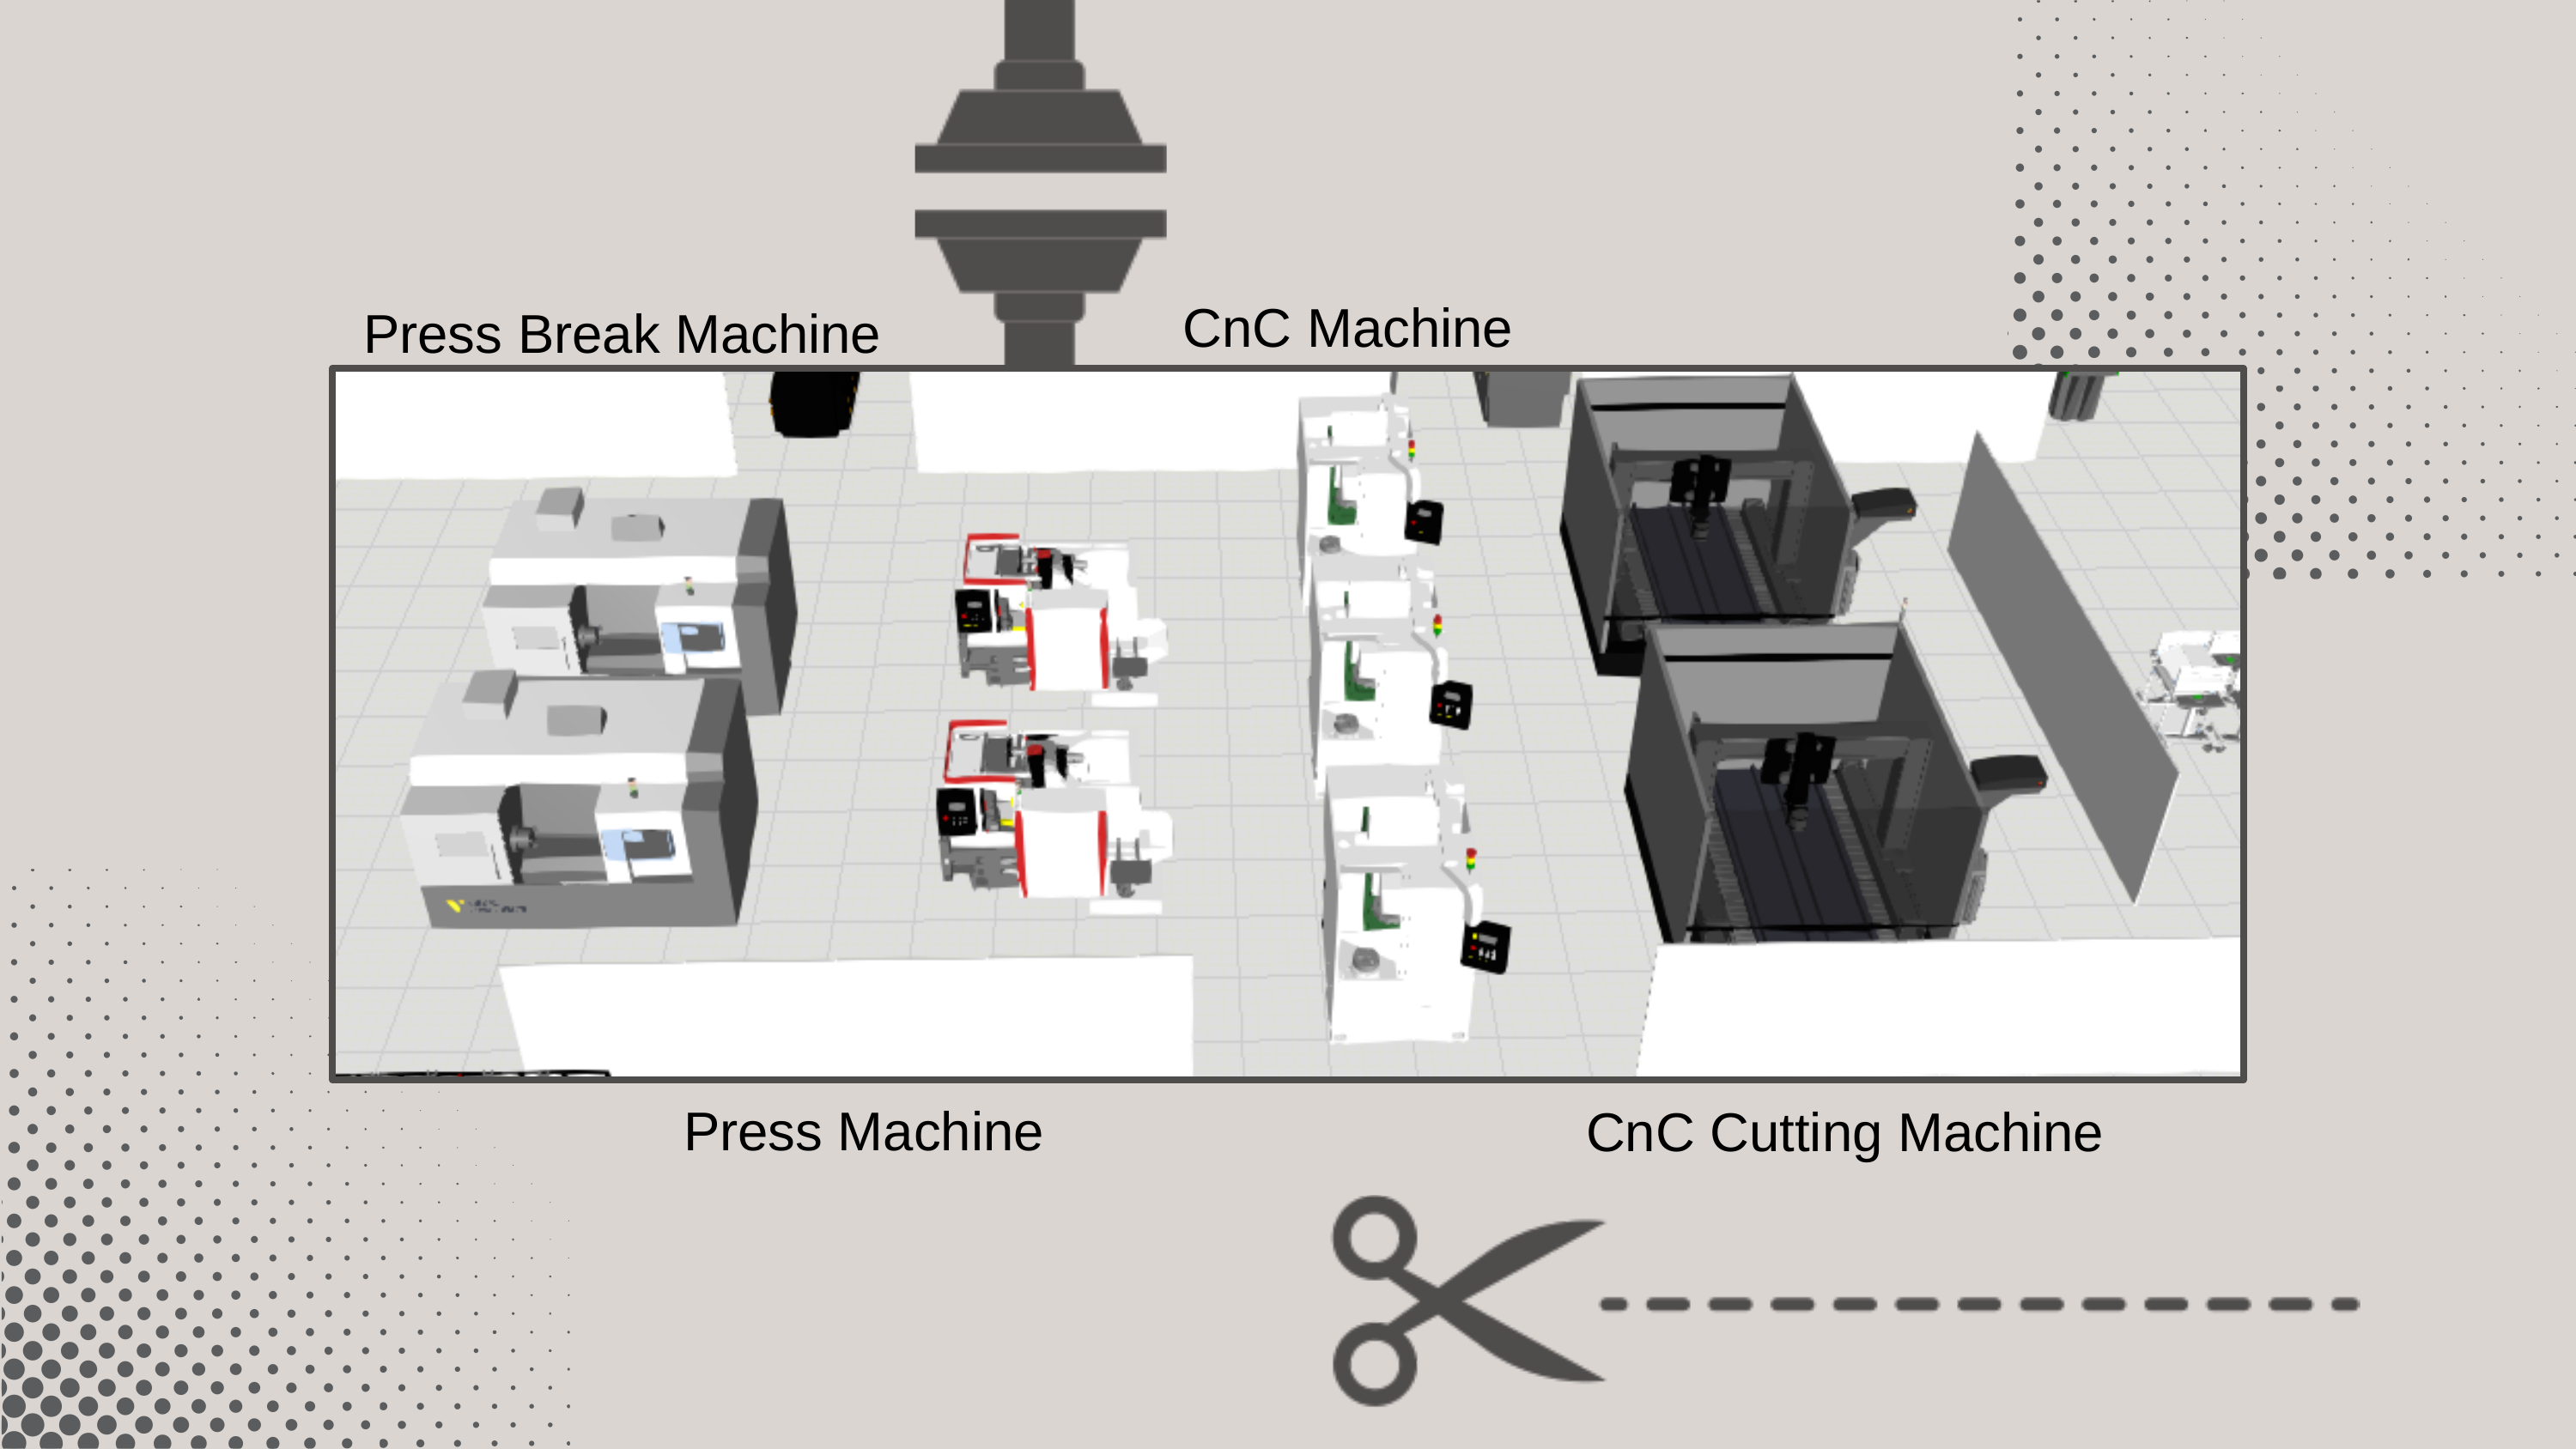

CnC Machine
Press Break Machine

Press Machine
CnC Cutting Machine